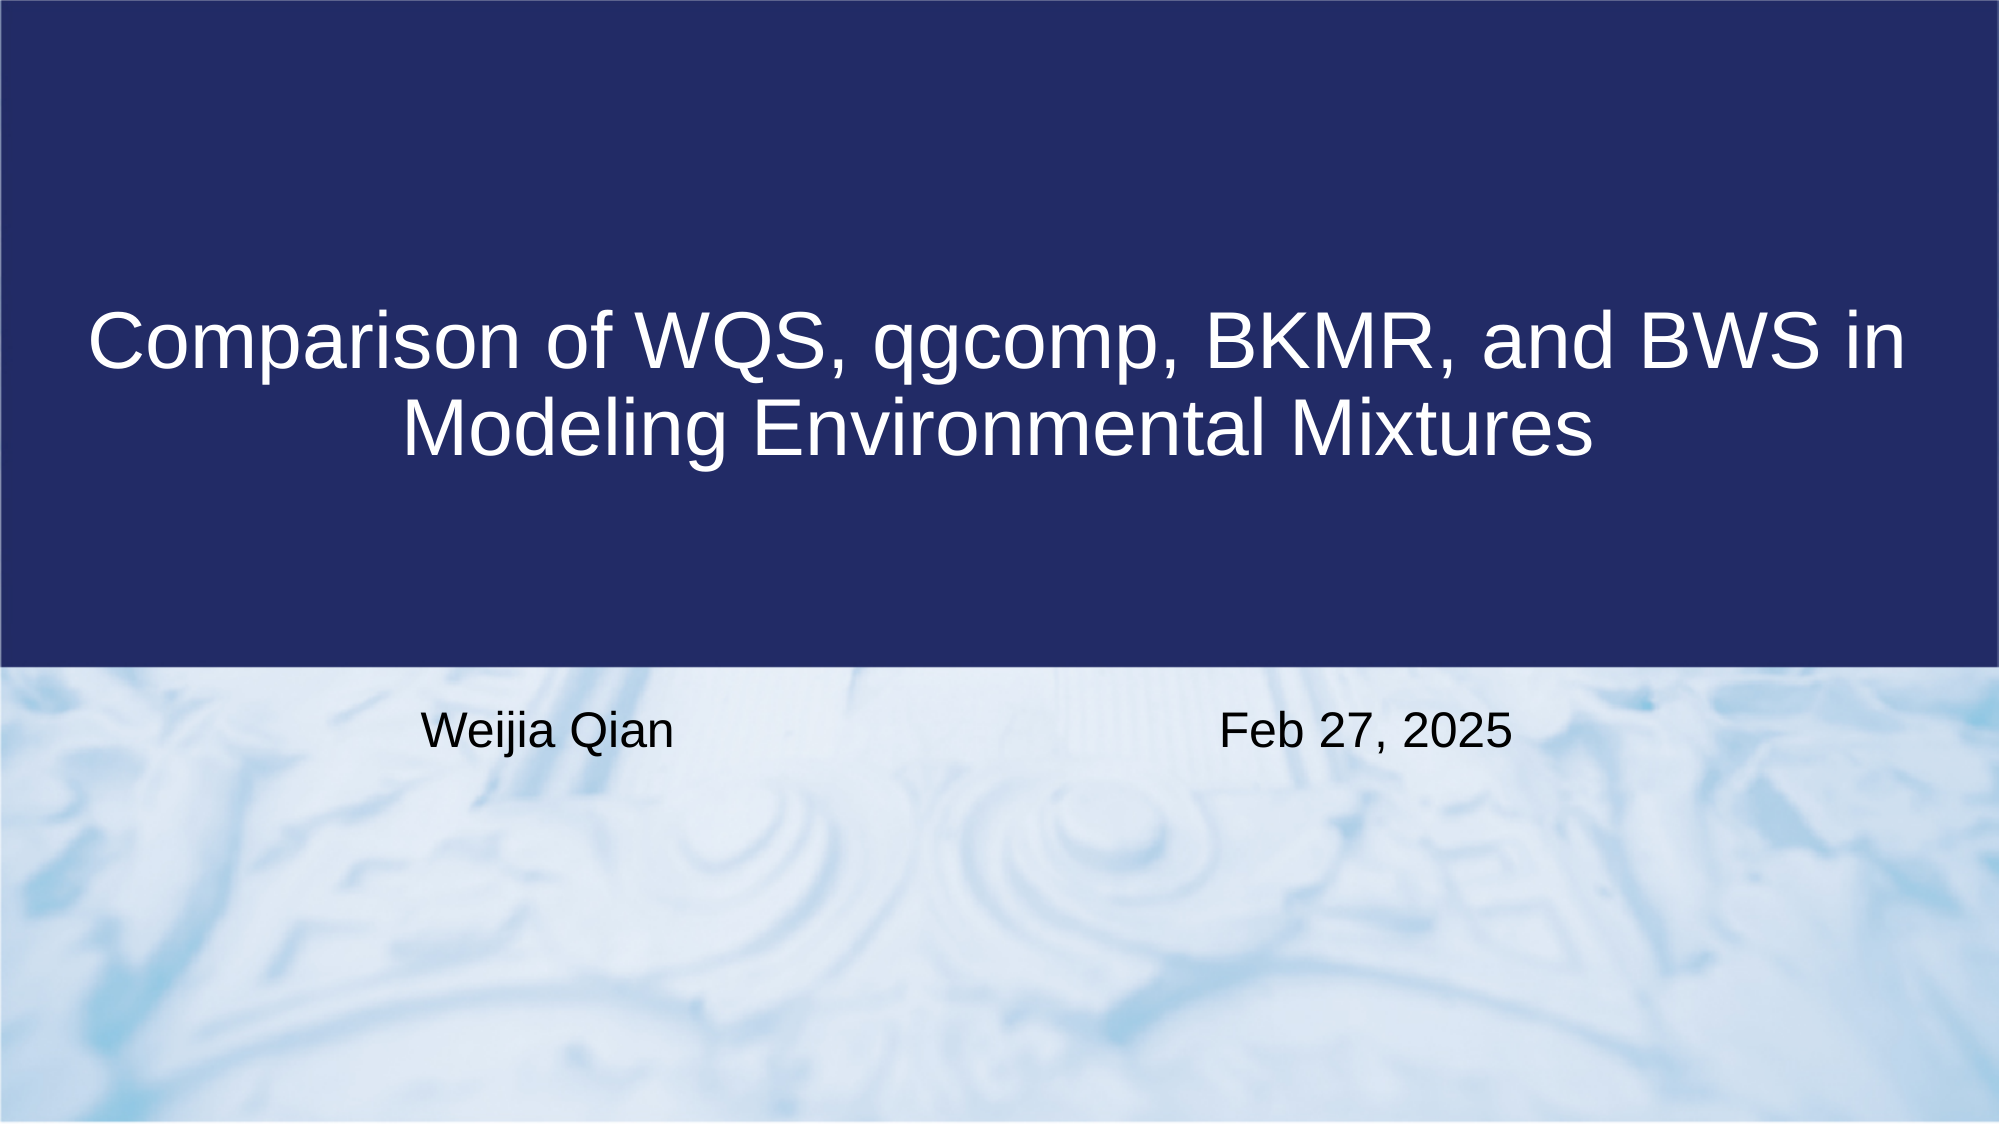

# Comparison of WQS, qgcomp, BKMR, and BWS in Modeling Environmental Mixtures
Weijia Qian